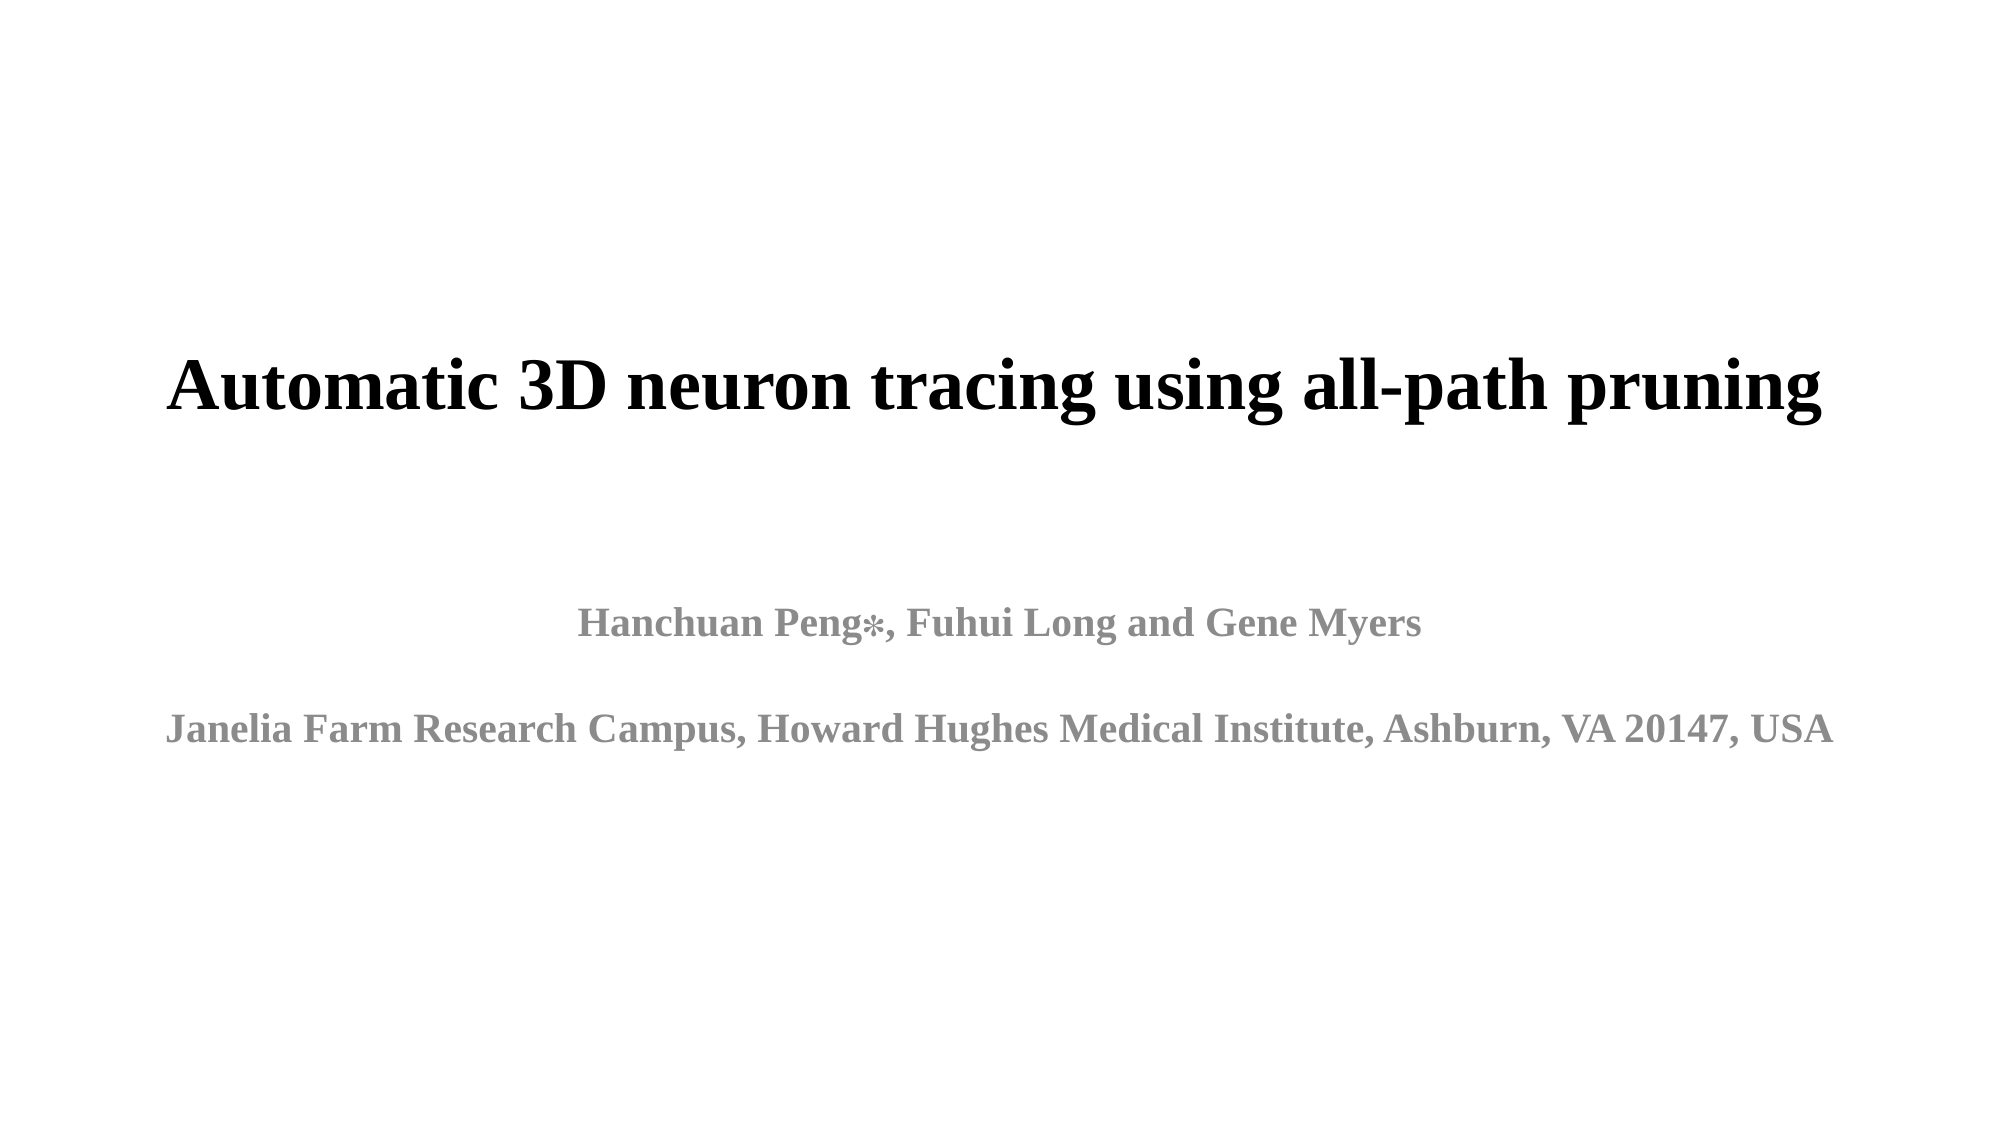

# Automatic 3D neuron tracing using all-path pruning

Hanchuan Peng∗, Fuhui Long and Gene Myers
Janelia Farm Research Campus, Howard Hughes Medical Institute, Ashburn, VA 20147, USA